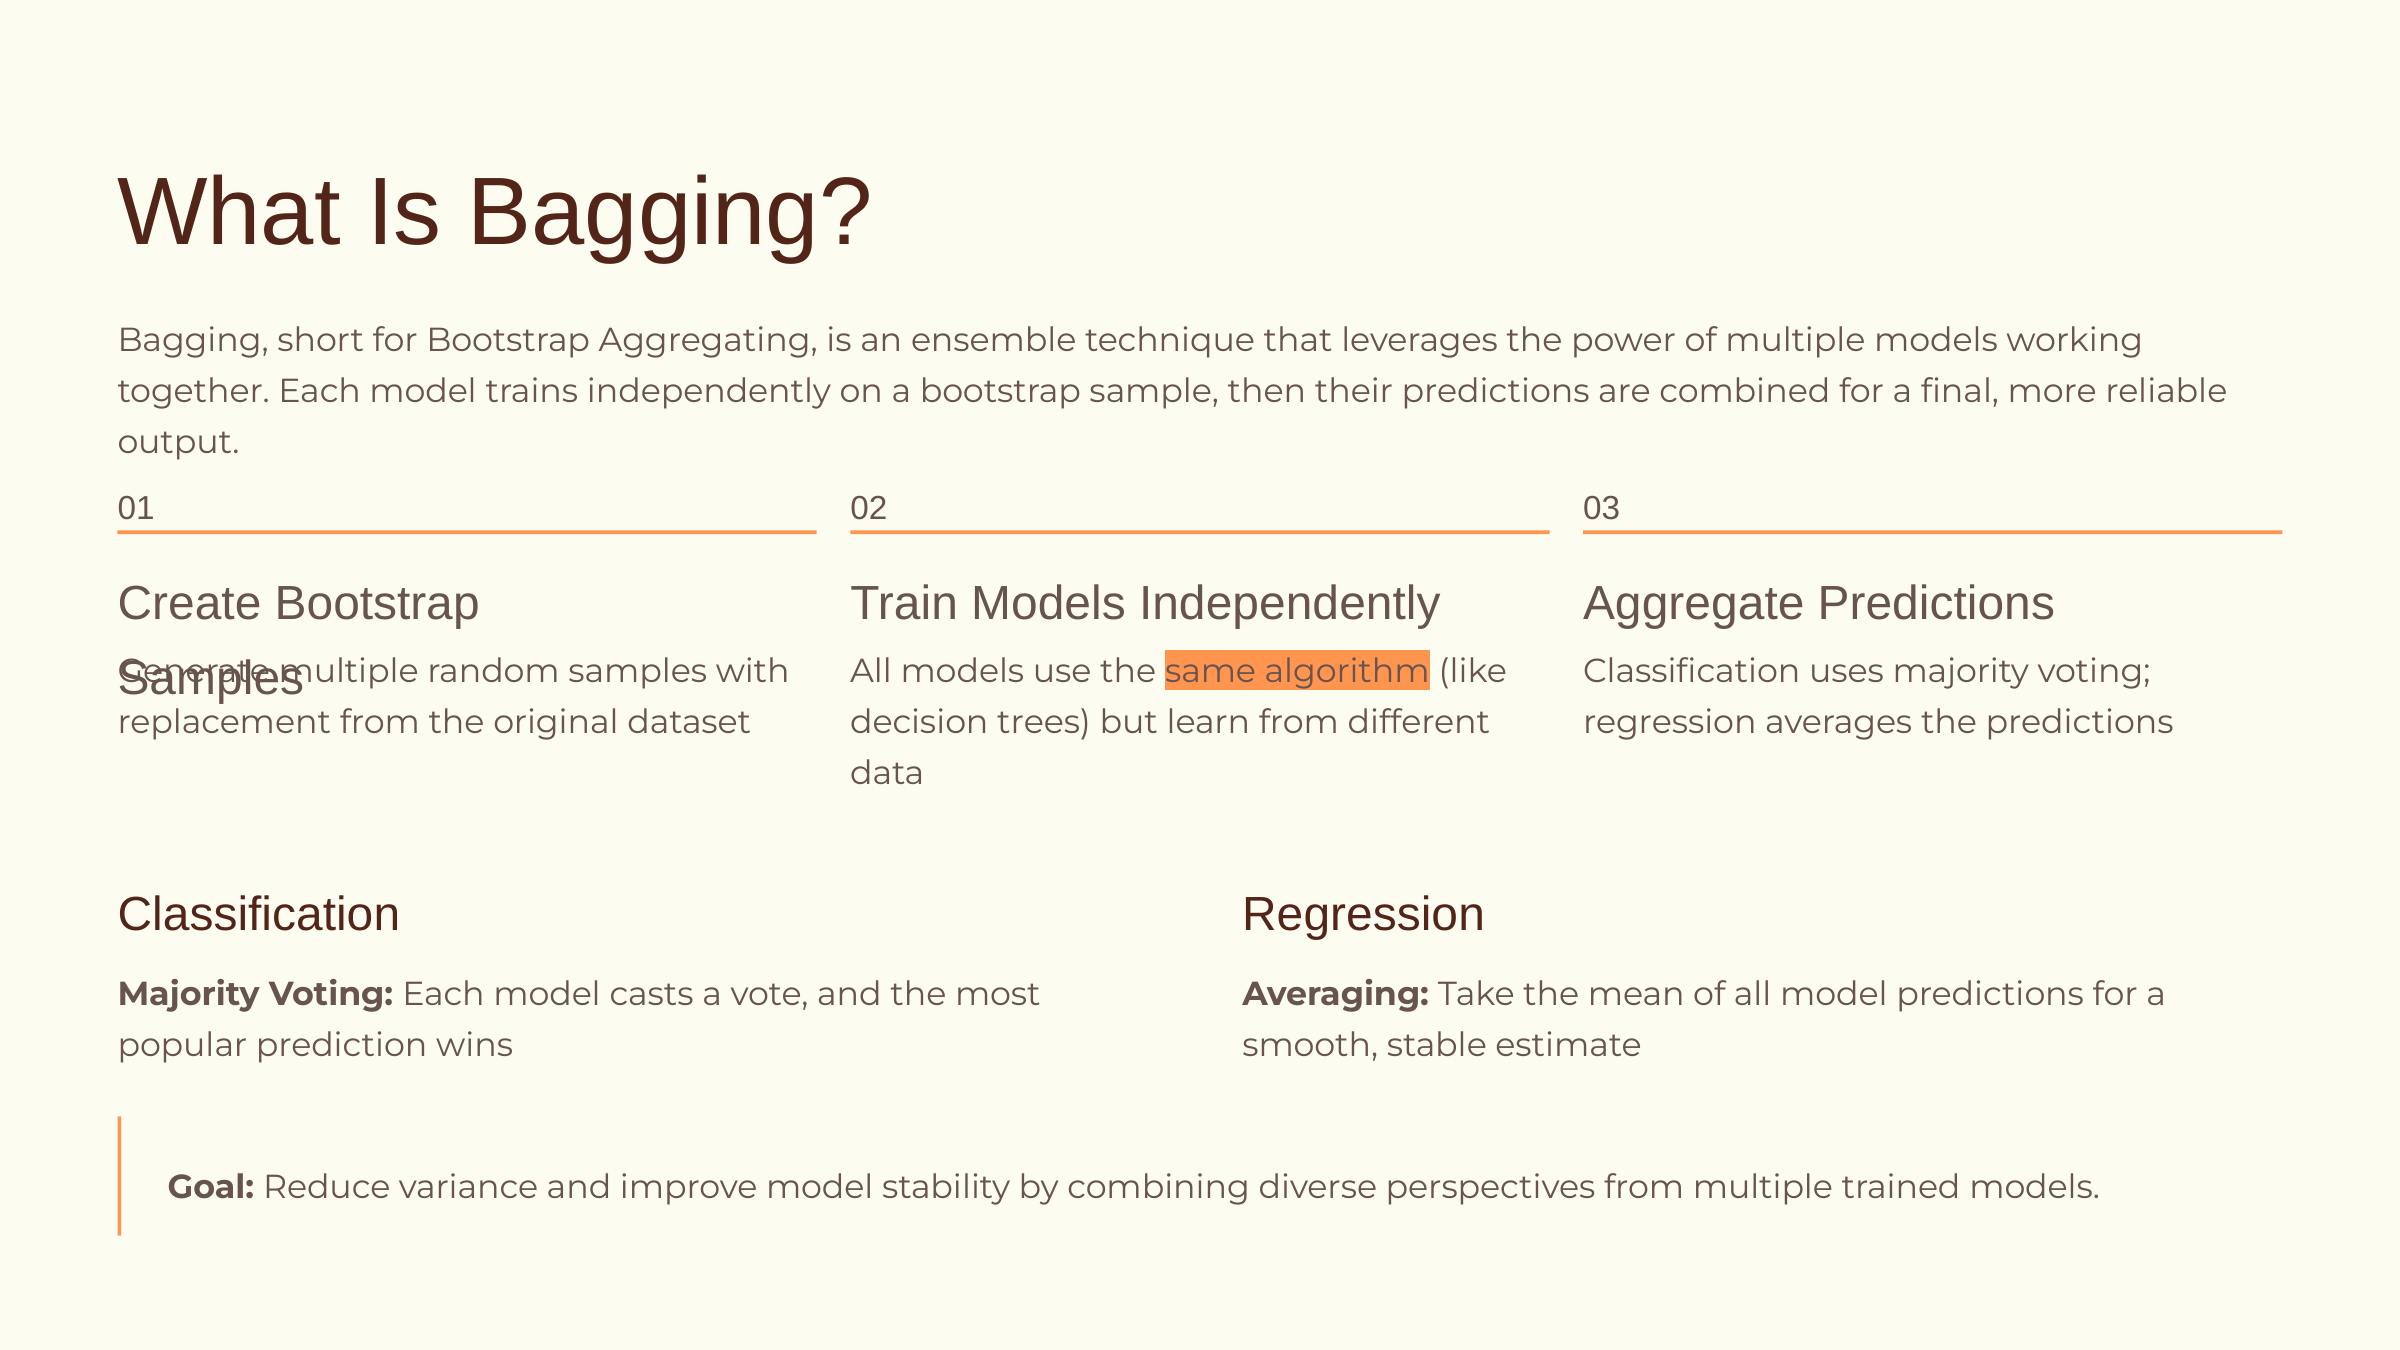

What Is Bagging?
Bagging, short for Bootstrap Aggregating, is an ensemble technique that leverages the power of multiple models working together. Each model trains independently on a bootstrap sample, then their predictions are combined for a final, more reliable output.
01
02
03

Create Bootstrap Samples
Train Models Independently
Aggregate Predictions
Generate multiple random samples with replacement from the original dataset
All models use the same algorithm (like decision trees) but learn from different data
Classification uses majority voting; regression averages the predictions
Classification
Regression
Majority Voting: Each model casts a vote, and the most popular prediction wins
Averaging: Take the mean of all model predictions for a smooth, stable estimate

Goal: Reduce variance and improve model stability by combining diverse perspectives from multiple trained models.